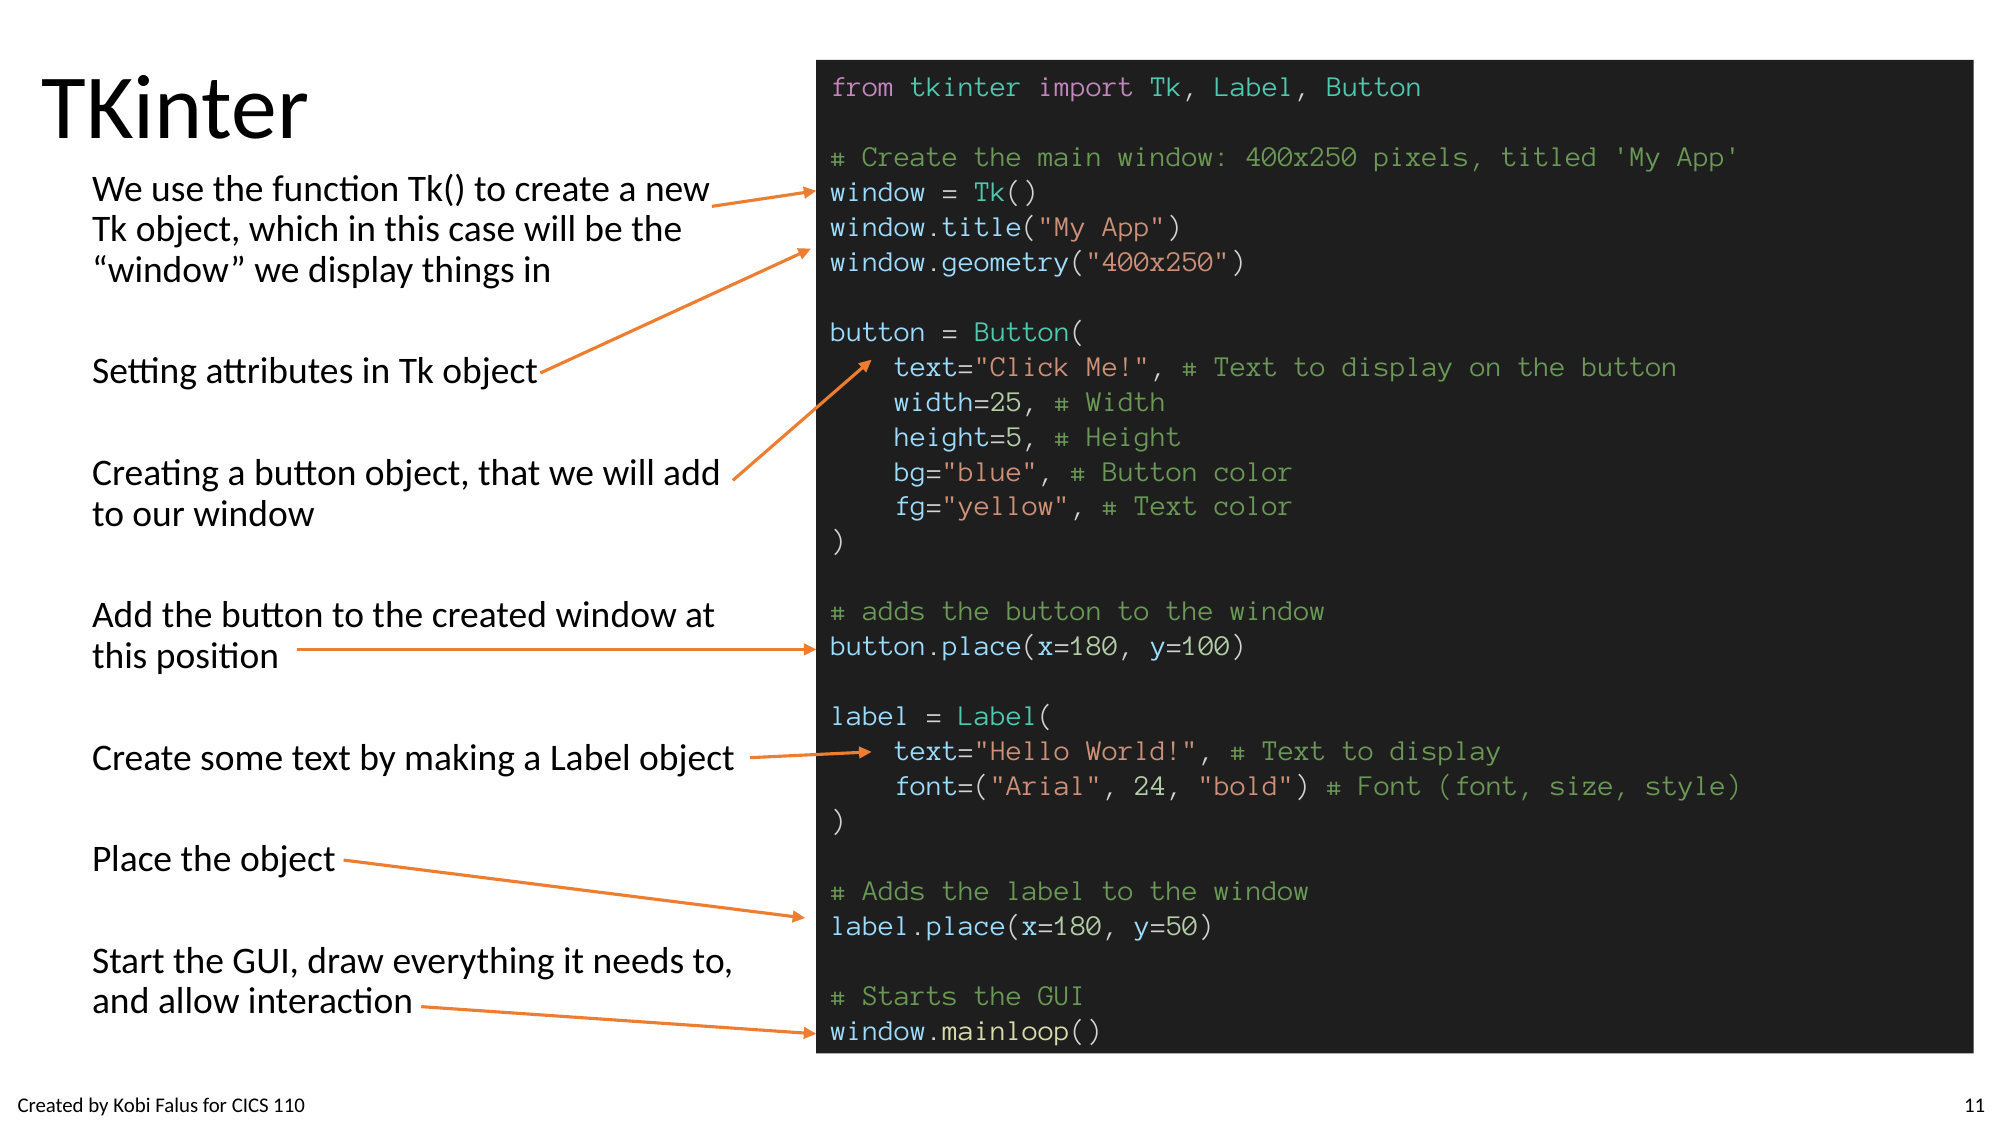

# TKinter
from tkinter import Tk, Label, Button
# Create the main window: 400x250 pixels, titled 'My App'
window = Tk()
window.title("My App")
window.geometry("400x250")
button = Button(
    text="Click Me!", # Text to display on the button
    width=25, # Width
    height=5, # Height
    bg="blue", # Button color
    fg="yellow", # Text color
)
# adds the button to the window
button.place(x=180, y=100)
label = Label(
    text="Hello World!", # Text to display
    font=("Arial", 24, "bold") # Font (font, size, style)
)
# Adds the label to the window
label.place(x=180, y=50)
# Starts the GUI
window.mainloop()
We use the function Tk() to create a new Tk object, which in this case will be the “window” we display things in
Setting attributes in Tk object
Creating a button object, that we will add to our window
Add the button to the created window at this position
Create some text by making a Label object
Place the object
Start the GUI, draw everything it needs to, and allow interaction